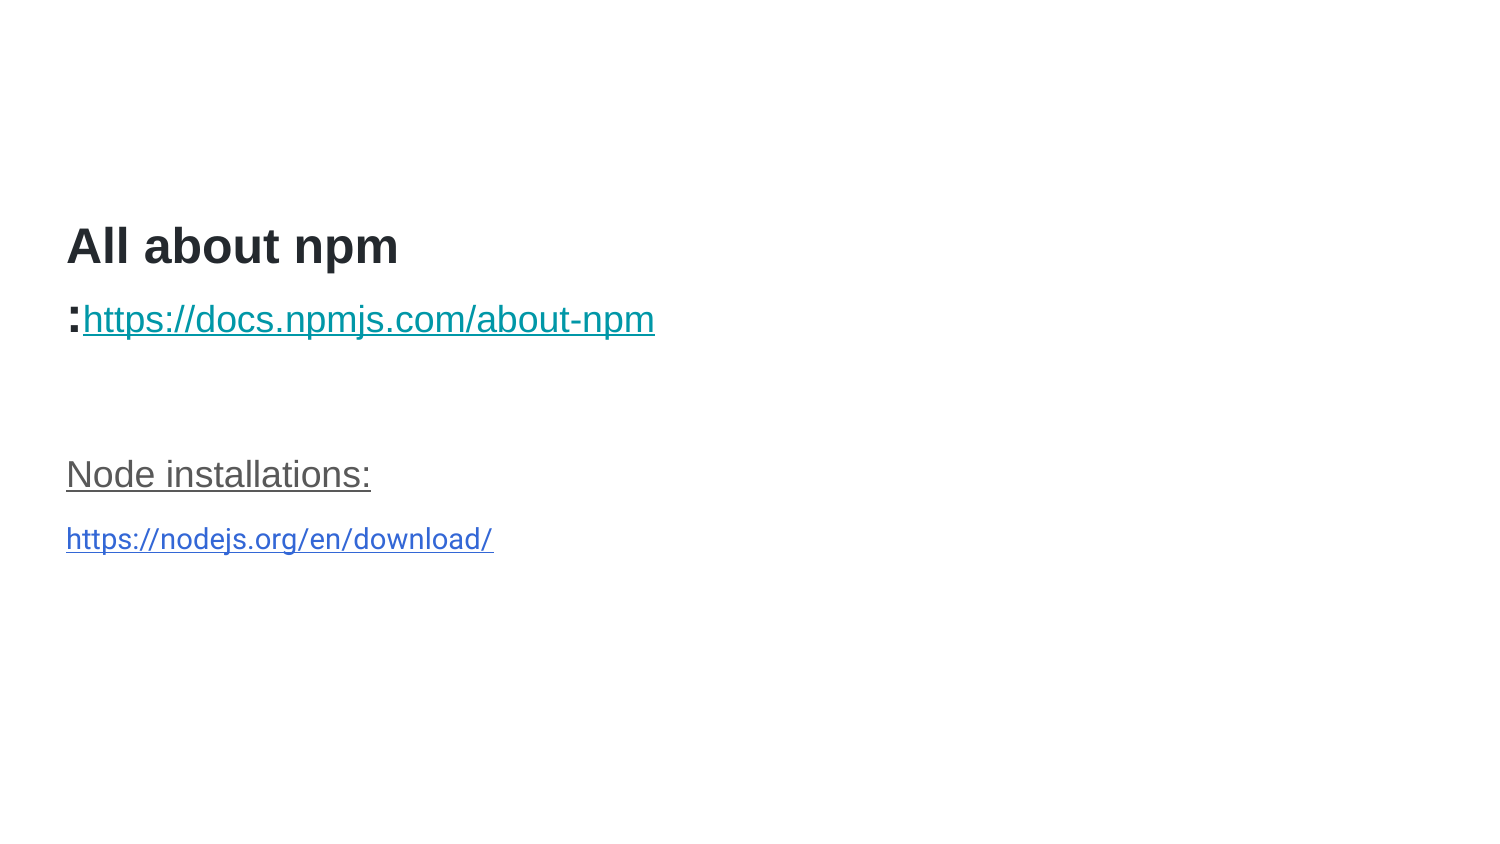

#
All about npm
:https://docs.npmjs.com/about-npm

Node installations:
https://nodejs.org/en/download/